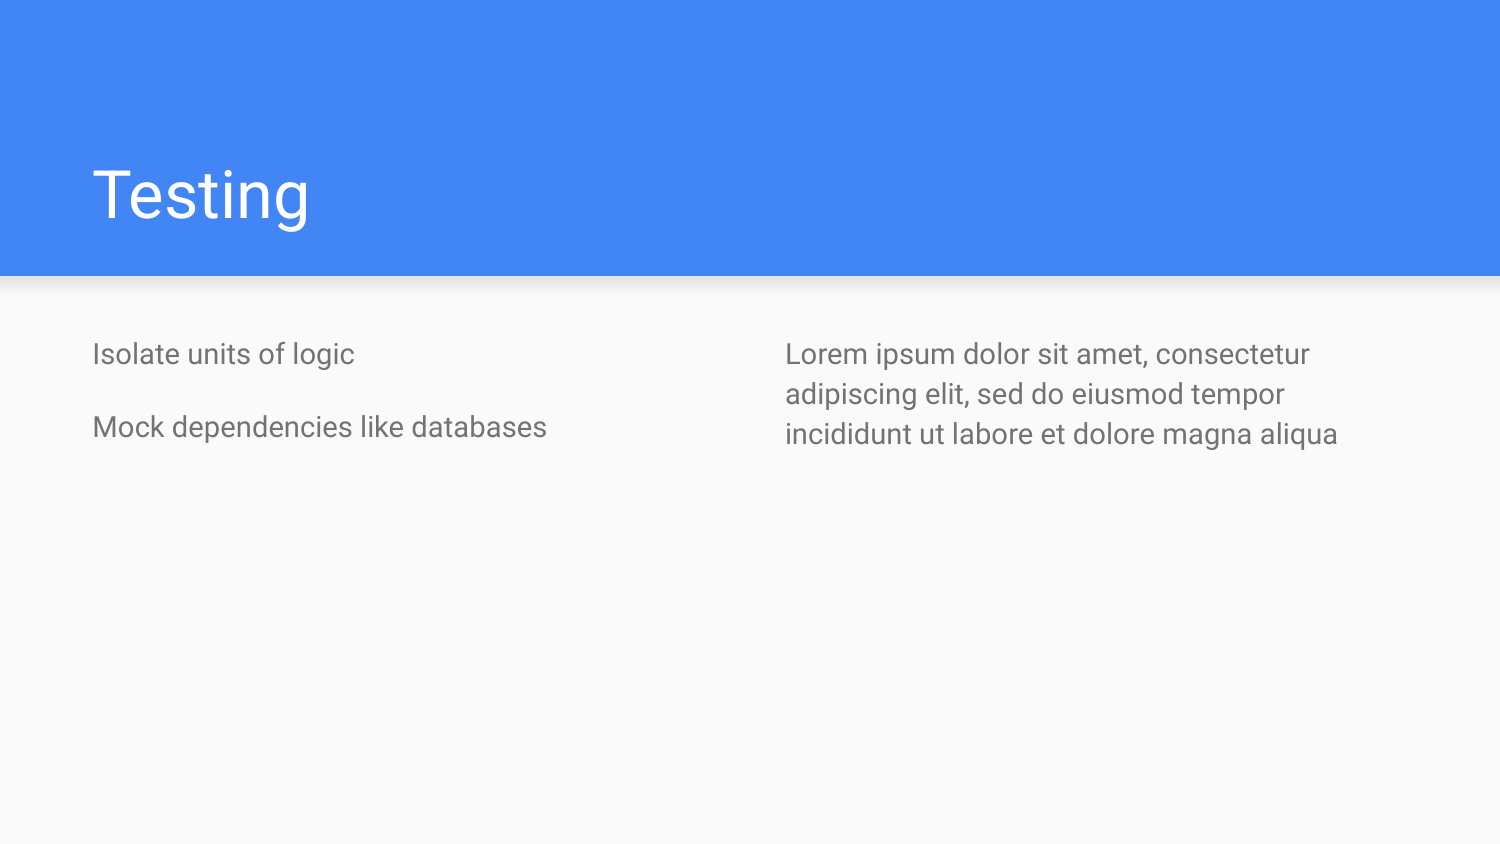

# Testing
Isolate units of logic
Mock dependencies like databases
Lorem ipsum dolor sit amet, consectetur adipiscing elit, sed do eiusmod tempor incididunt ut labore et dolore magna aliqua